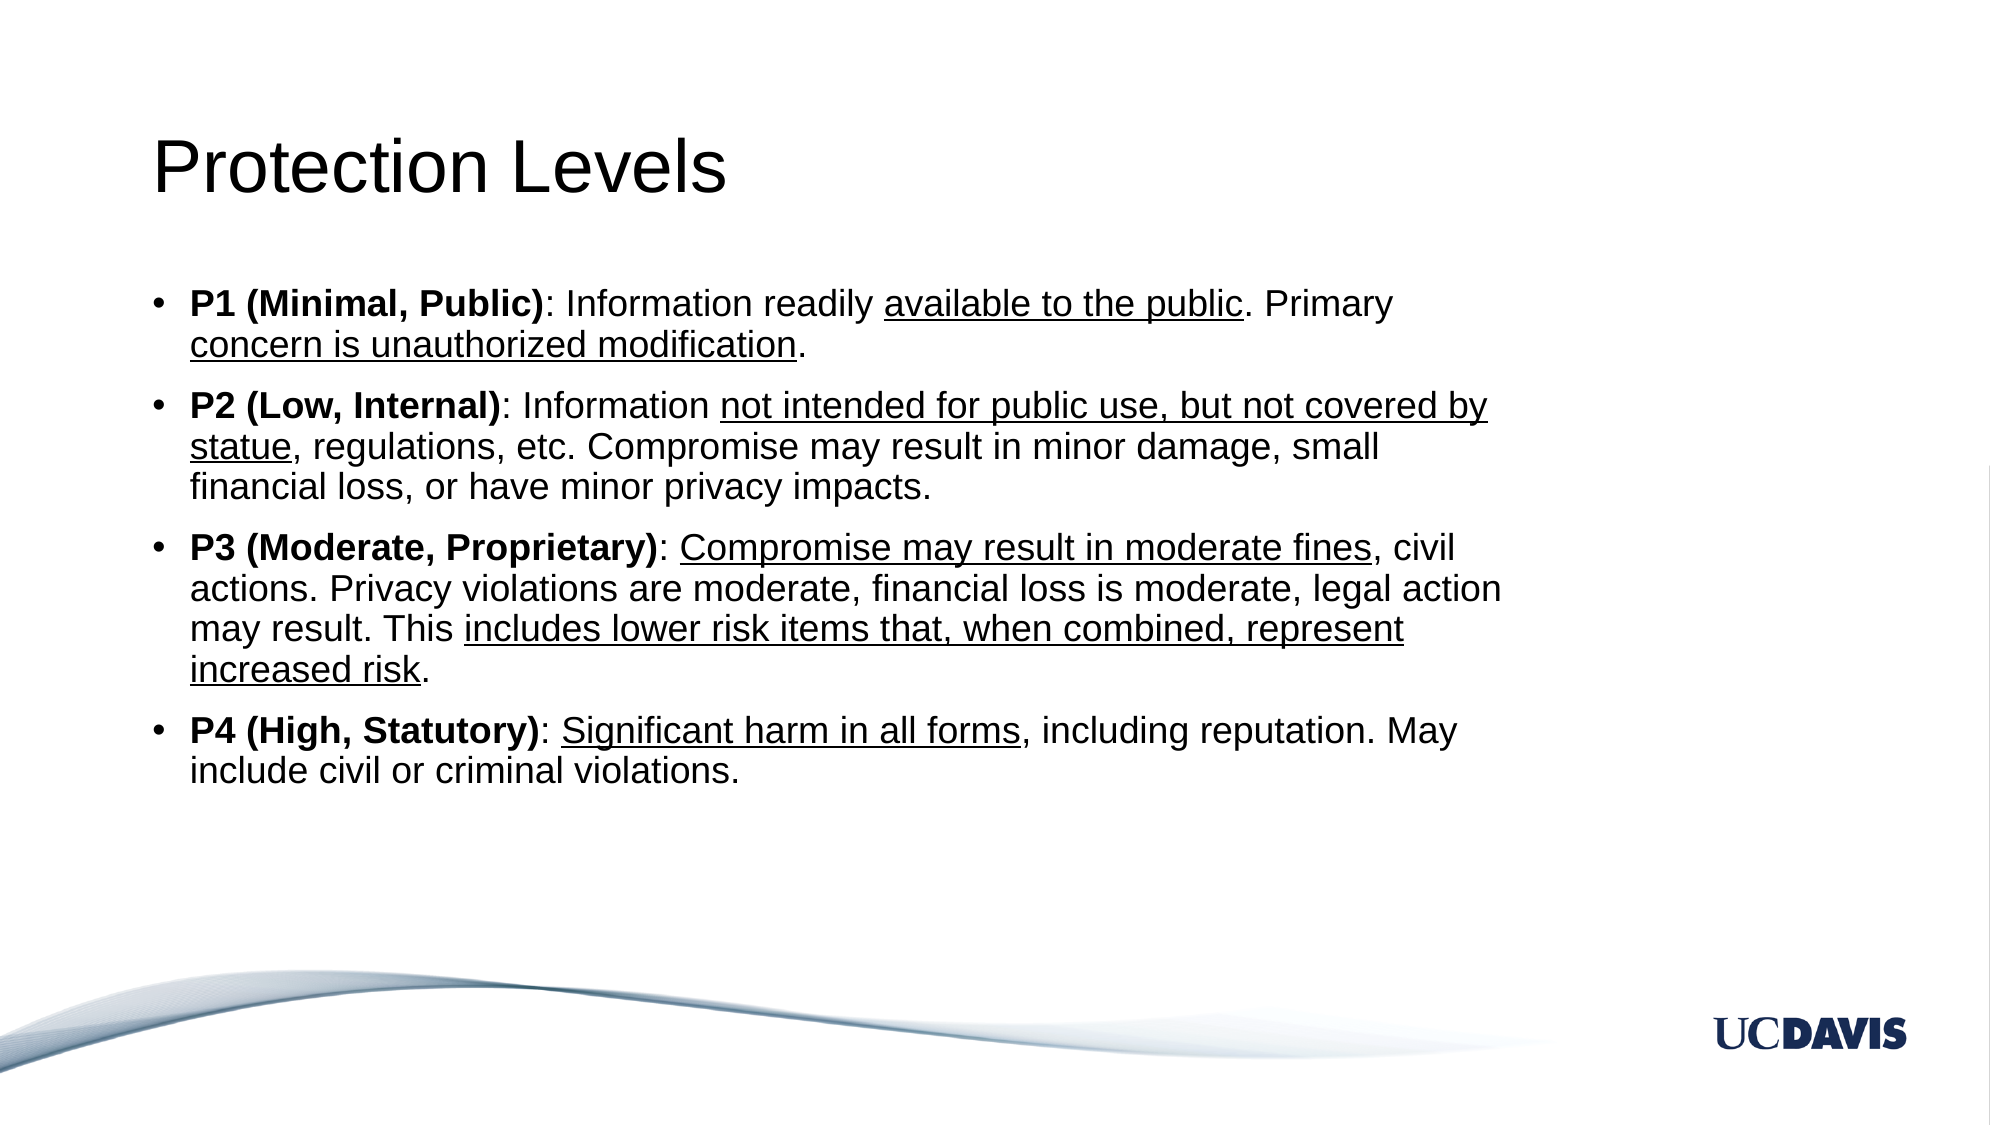

# Protection Levels
P1 (Minimal, Public): Information readily available to the public. Primary concern is unauthorized modification.
P2 (Low, Internal): Information not intended for public use, but not covered by statue, regulations, etc. Compromise may result in minor damage, small financial loss, or have minor privacy impacts.
P3 (Moderate, Proprietary): Compromise may result in moderate fines, civil actions. Privacy violations are moderate, financial loss is moderate, legal action may result. This includes lower risk items that, when combined, represent increased risk.
P4 (High, Statutory): Significant harm in all forms, including reputation. May include civil or criminal violations.